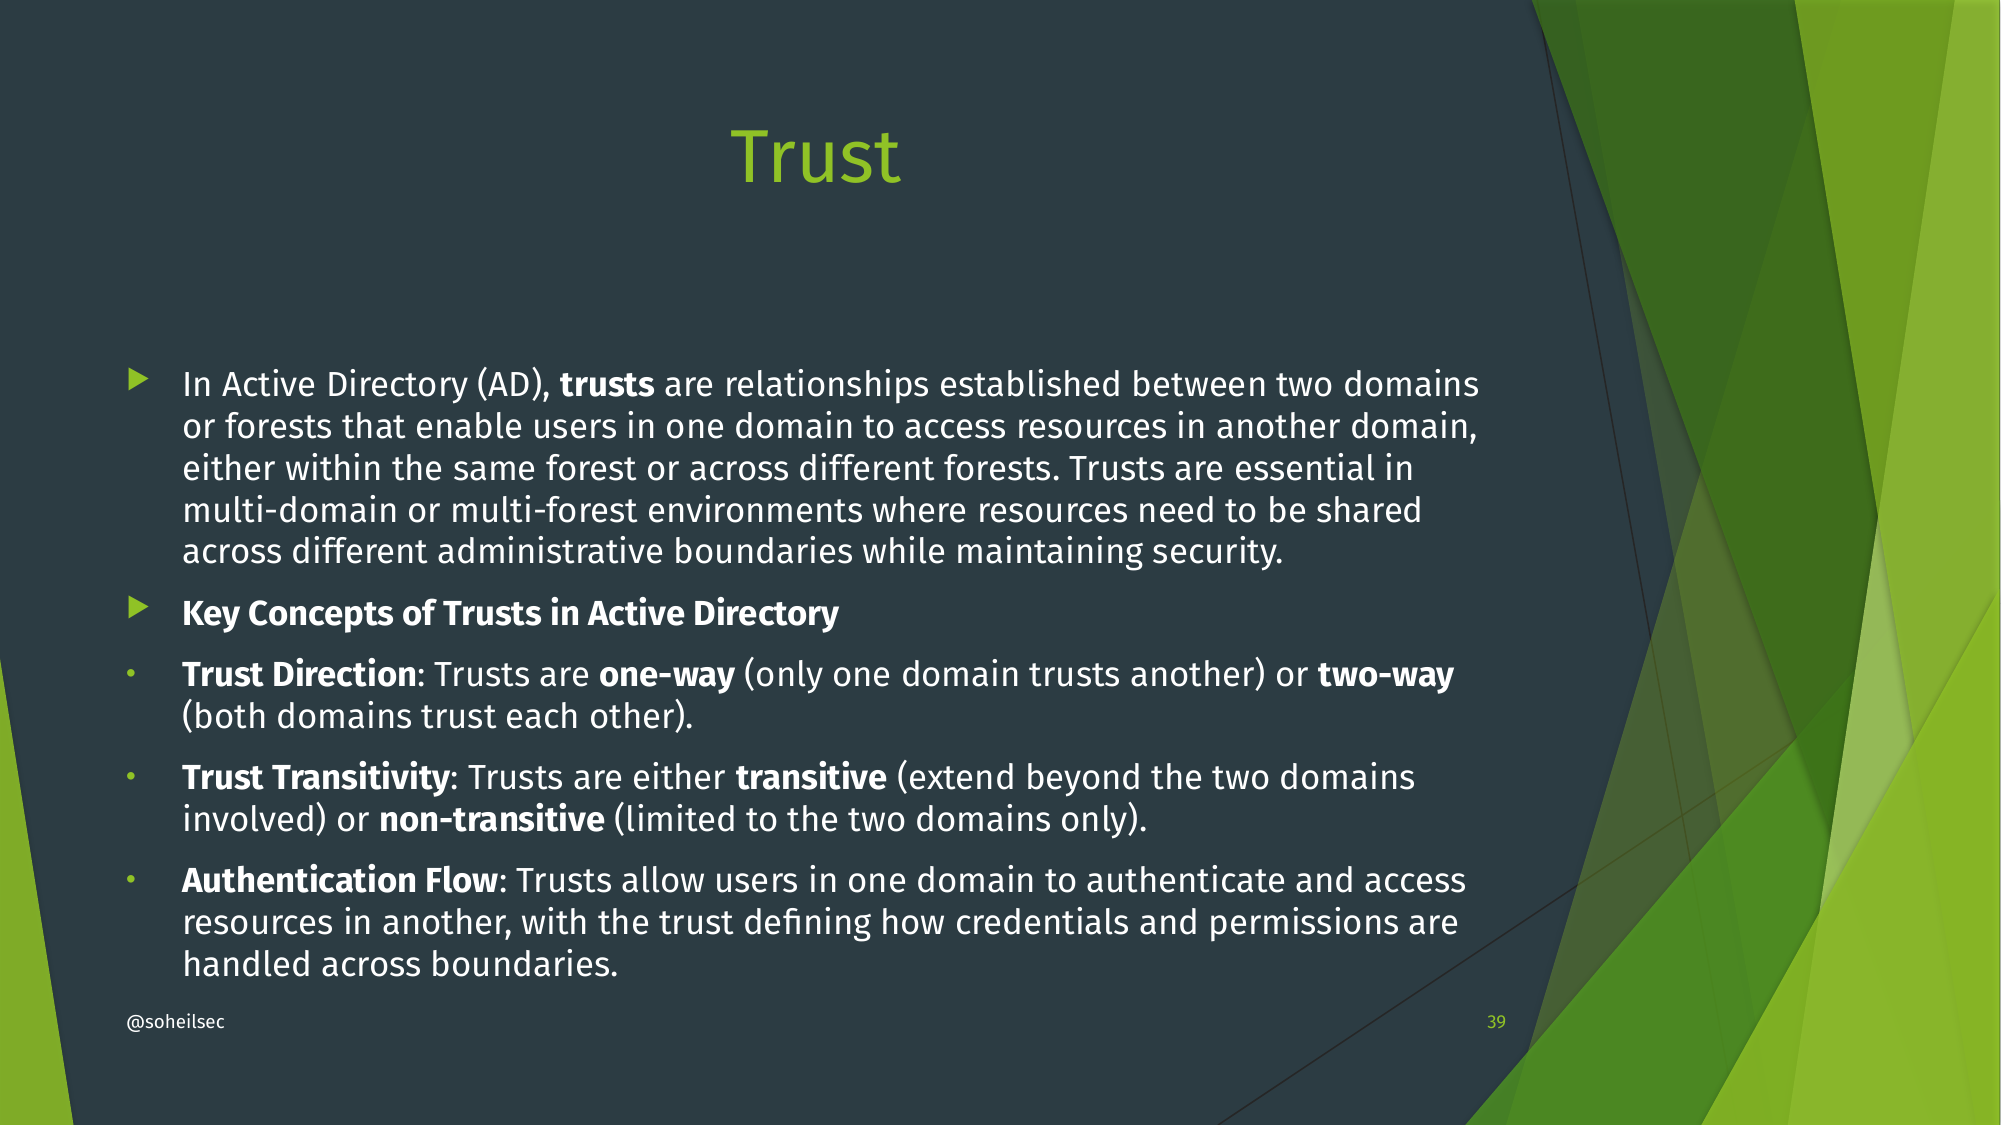

# Trust
In Active Directory (AD), trusts are relationships established between two domains or forests that enable users in one domain to access resources in another domain, either within the same forest or across different forests. Trusts are essential in multi-domain or multi-forest environments where resources need to be shared across different administrative boundaries while maintaining security.
Key Concepts of Trusts in Active Directory
Trust Direction: Trusts are one-way (only one domain trusts another) or two-way (both domains trust each other).
Trust Transitivity: Trusts are either transitive (extend beyond the two domains involved) or non-transitive (limited to the two domains only).
Authentication Flow: Trusts allow users in one domain to authenticate and access resources in another, with the trust defining how credentials and permissions are handled across boundaries.

@soheilsec
39